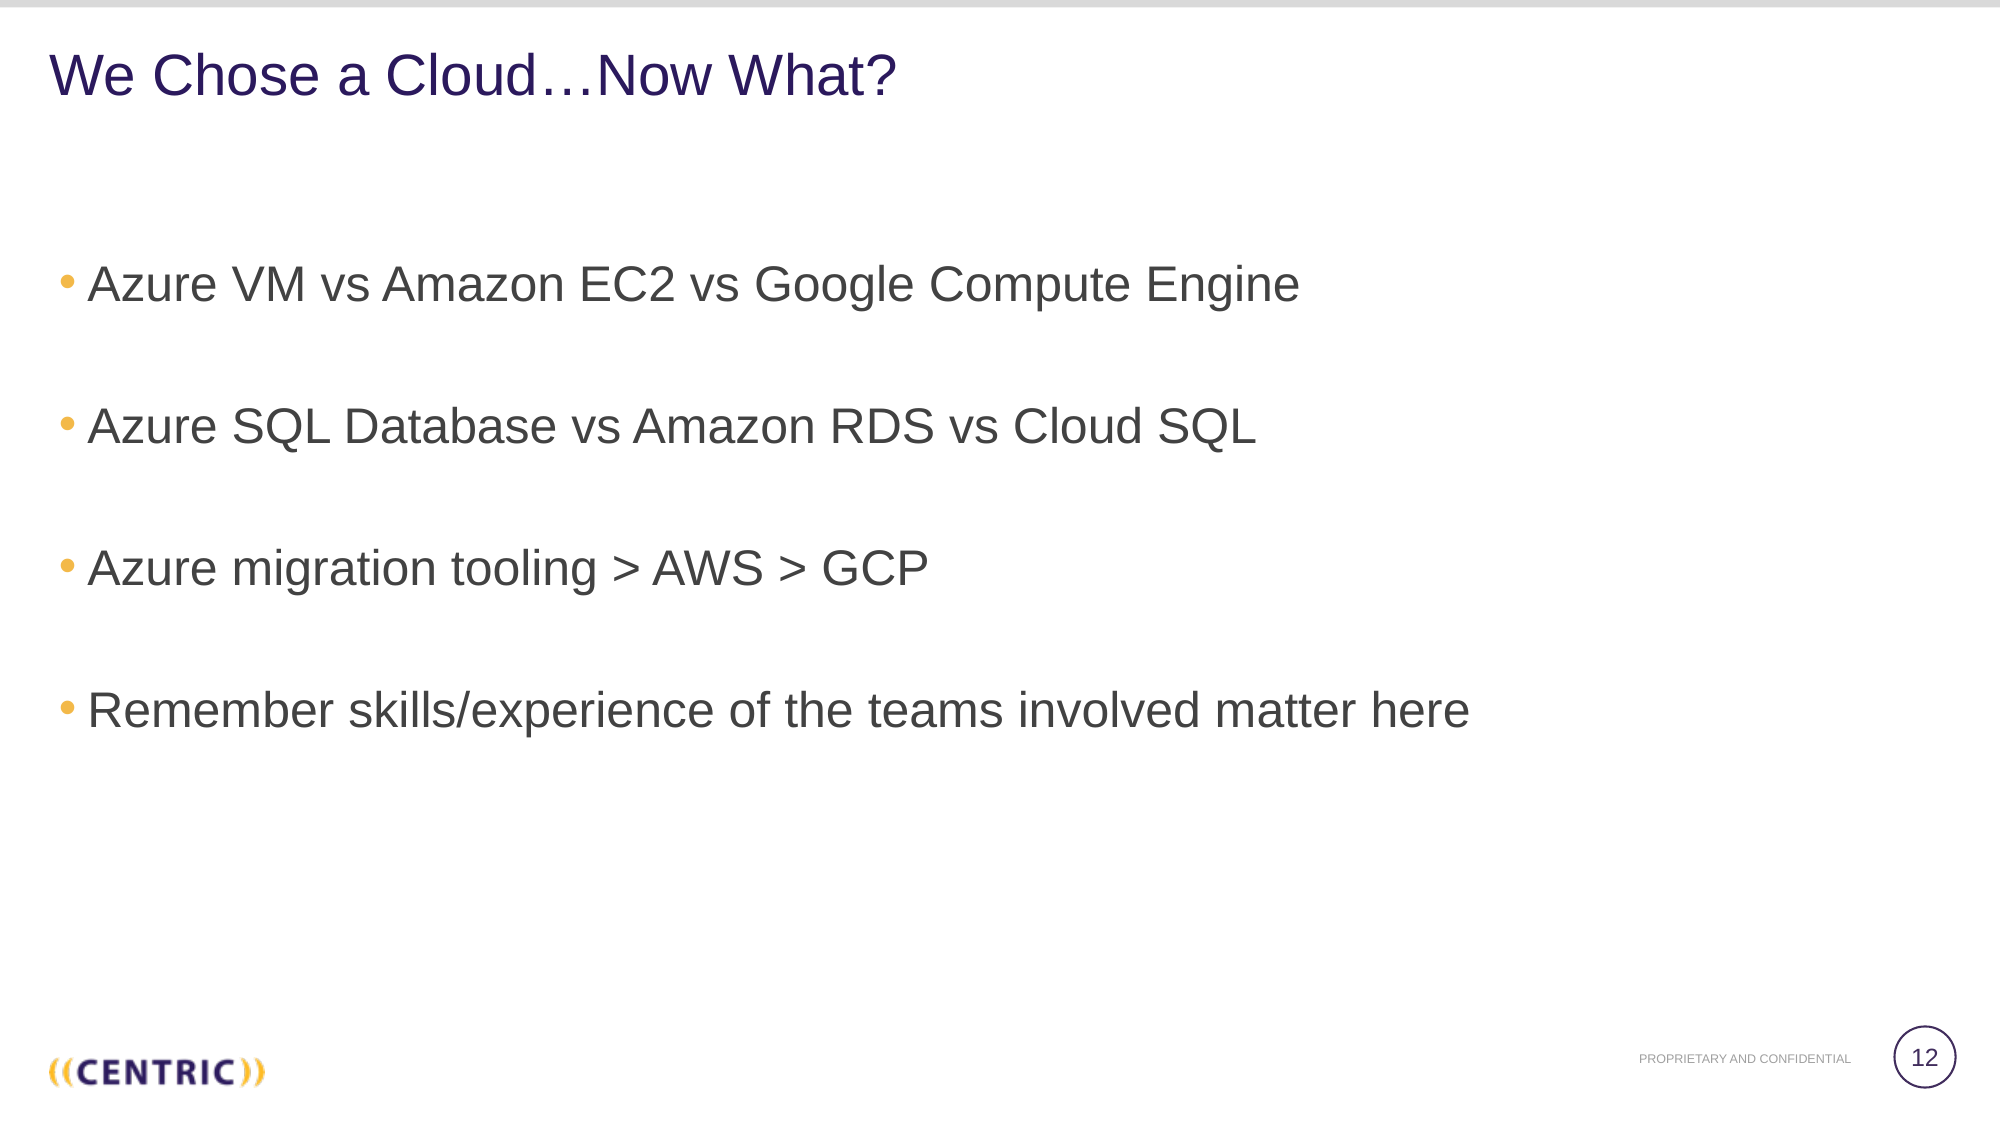

# We Chose a Cloud…Now What?
Azure VM vs Amazon EC2 vs Google Compute Engine

Azure SQL Database vs Amazon RDS vs Cloud SQL

Azure migration tooling > AWS > GCP

Remember skills/experience of the teams involved matter here